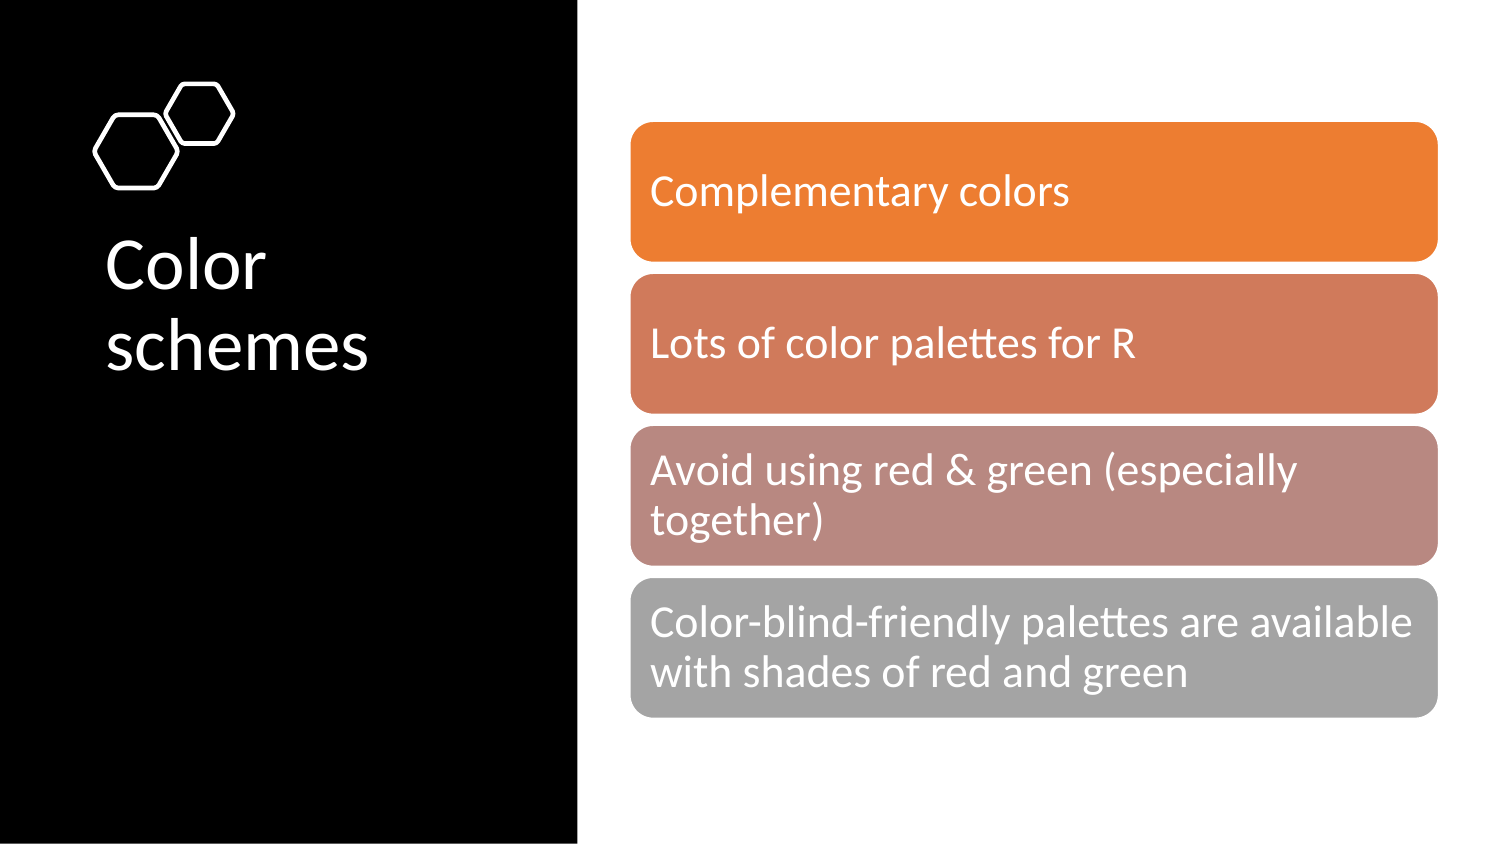

Complementary colors

Lots of color palettes for R

Avoid using red & green (especially together)

Color-blind-friendly palettes are available with shades of red and green
# Color schemes